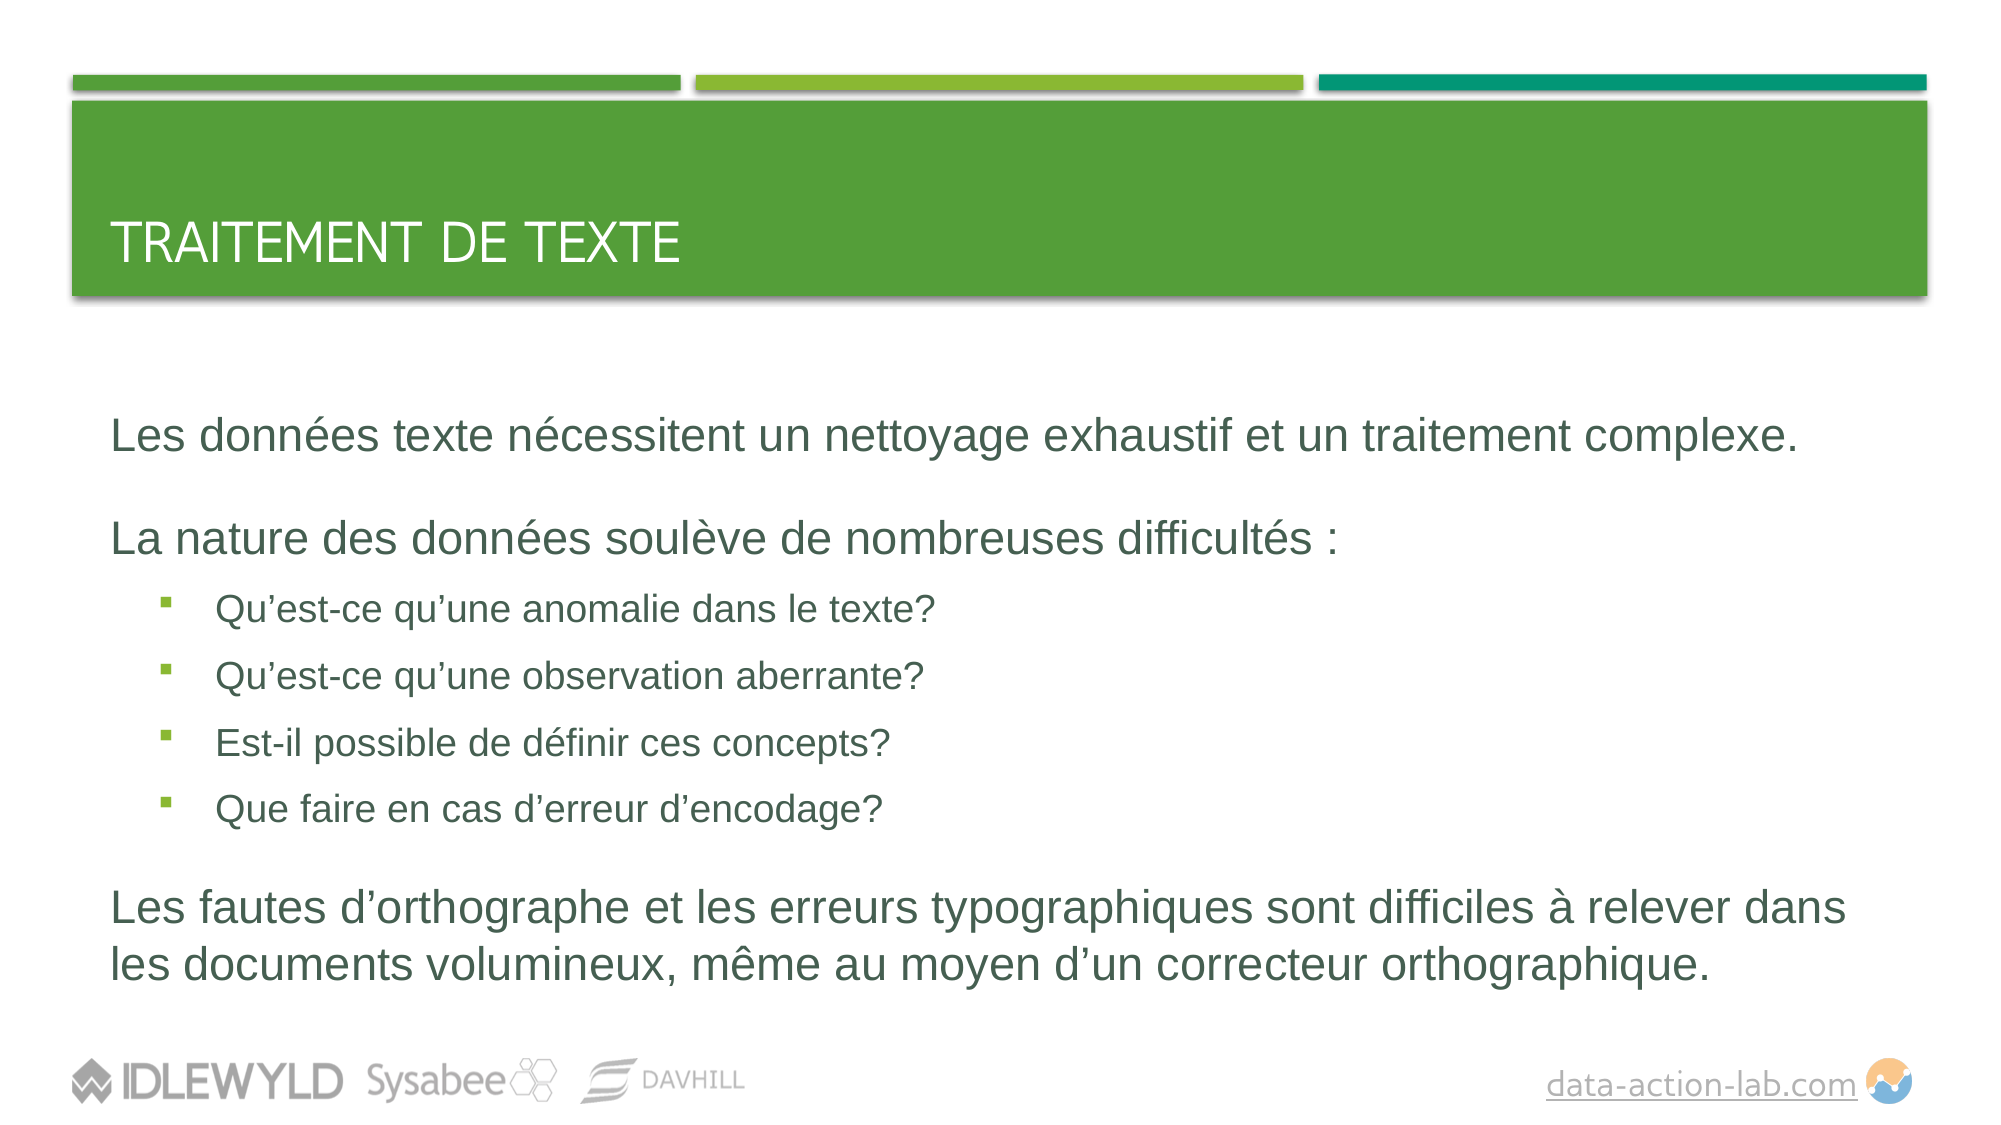

# Traitement de texte
Les données texte nécessitent un nettoyage exhaustif et un traitement complexe.

La nature des données soulève de nombreuses difficultés :
Qu’est-ce qu’une anomalie dans le texte?
Qu’est-ce qu’une observation aberrante?
Est-il possible de définir ces concepts?
Que faire en cas d’erreur d’encodage?

Les fautes d’orthographe et les erreurs typographiques sont difficiles à relever dans les documents volumineux, même au moyen d’un correcteur orthographique.